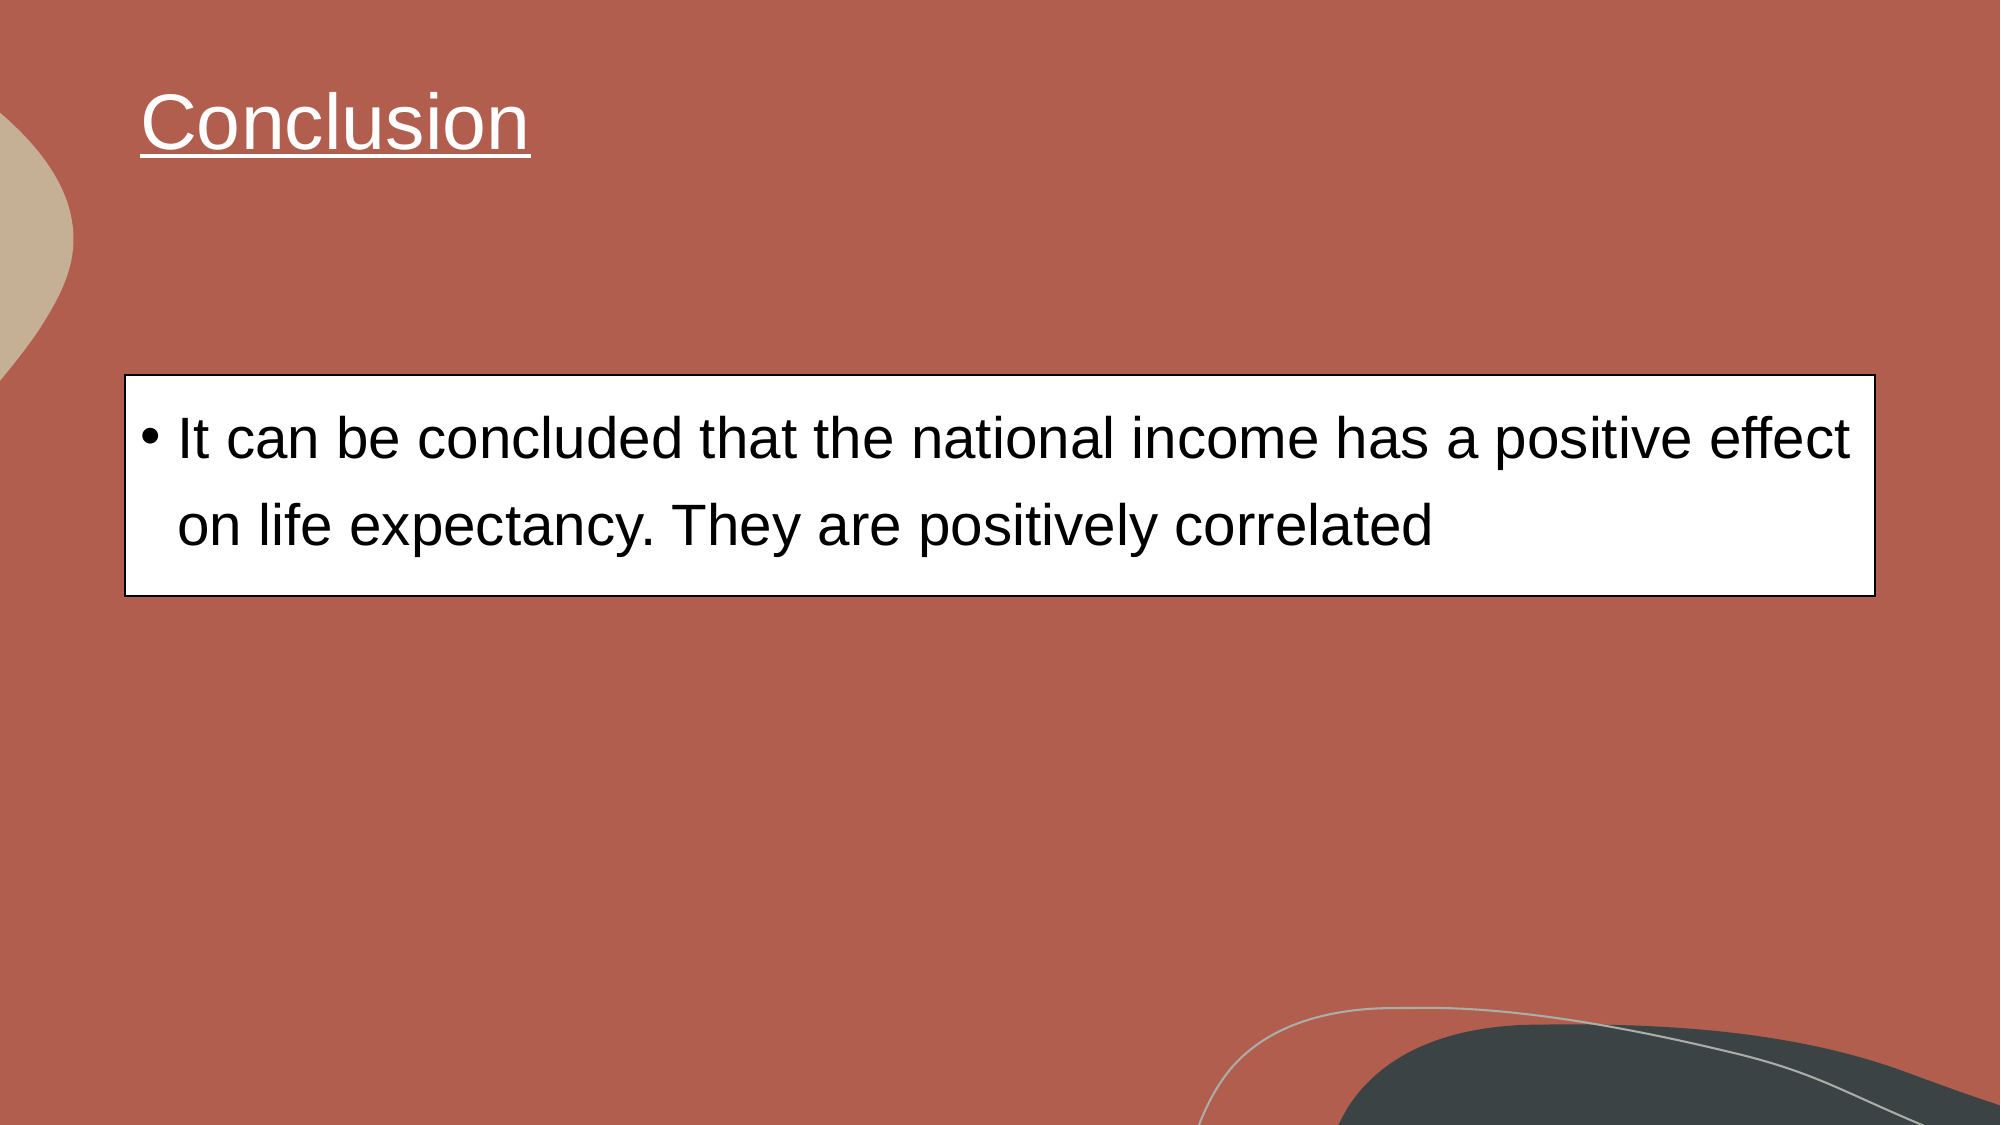

# Conclusion
It can be concluded that the national income has a positive effect on life expectancy. They are positively correlated